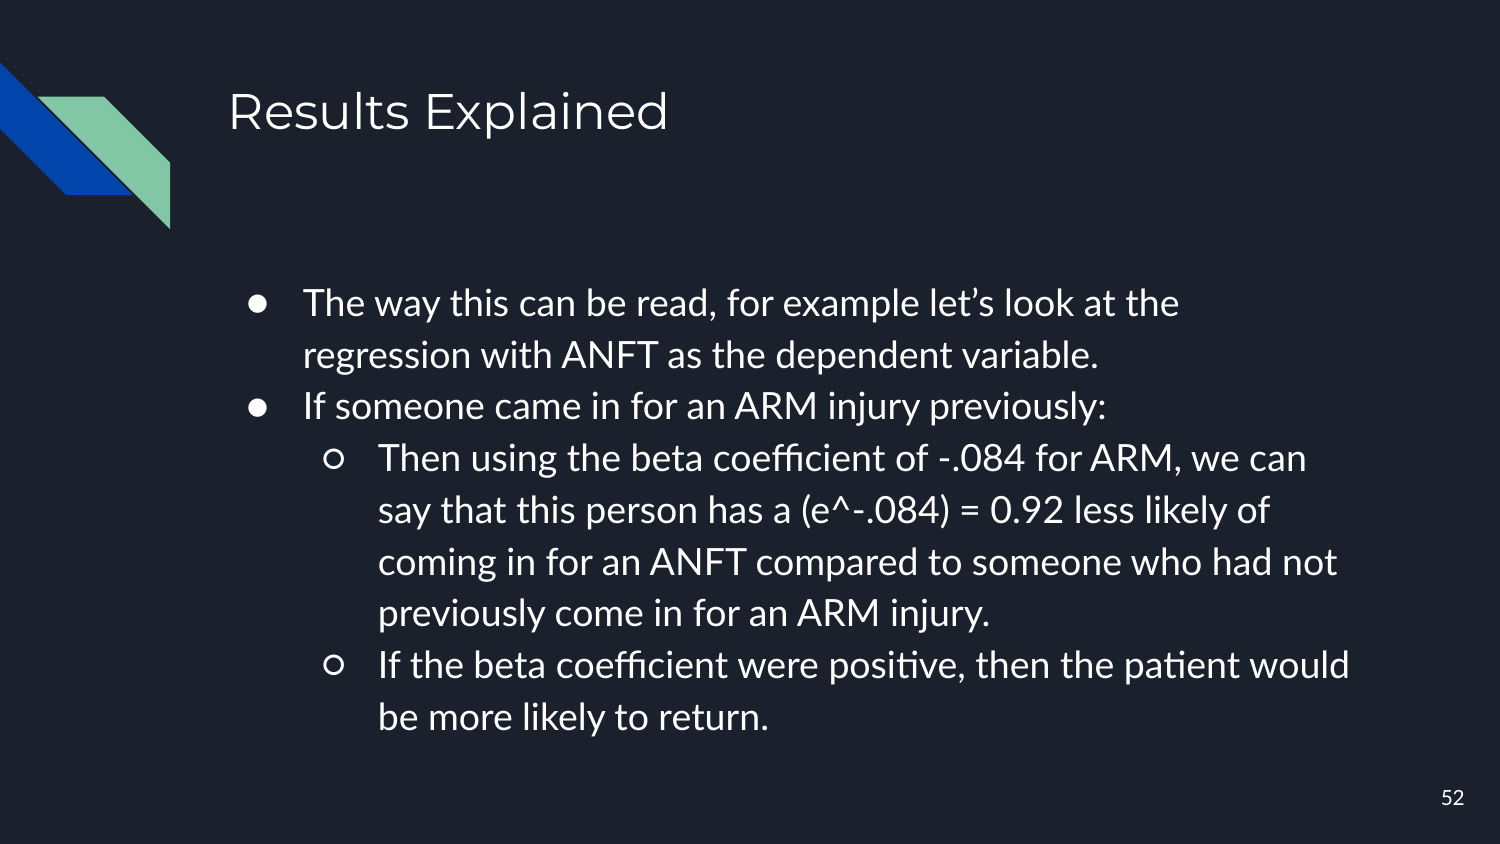

# Results Explained
The way this can be read, for example let’s look at the regression with ANFT as the dependent variable.
If someone came in for an ARM injury previously:
Then using the beta coefficient of -.084 for ARM, we can say that this person has a (e^-.084) = 0.92 less likely of coming in for an ANFT compared to someone who had not previously come in for an ARM injury.
If the beta coefficient were positive, then the patient would be more likely to return.
52